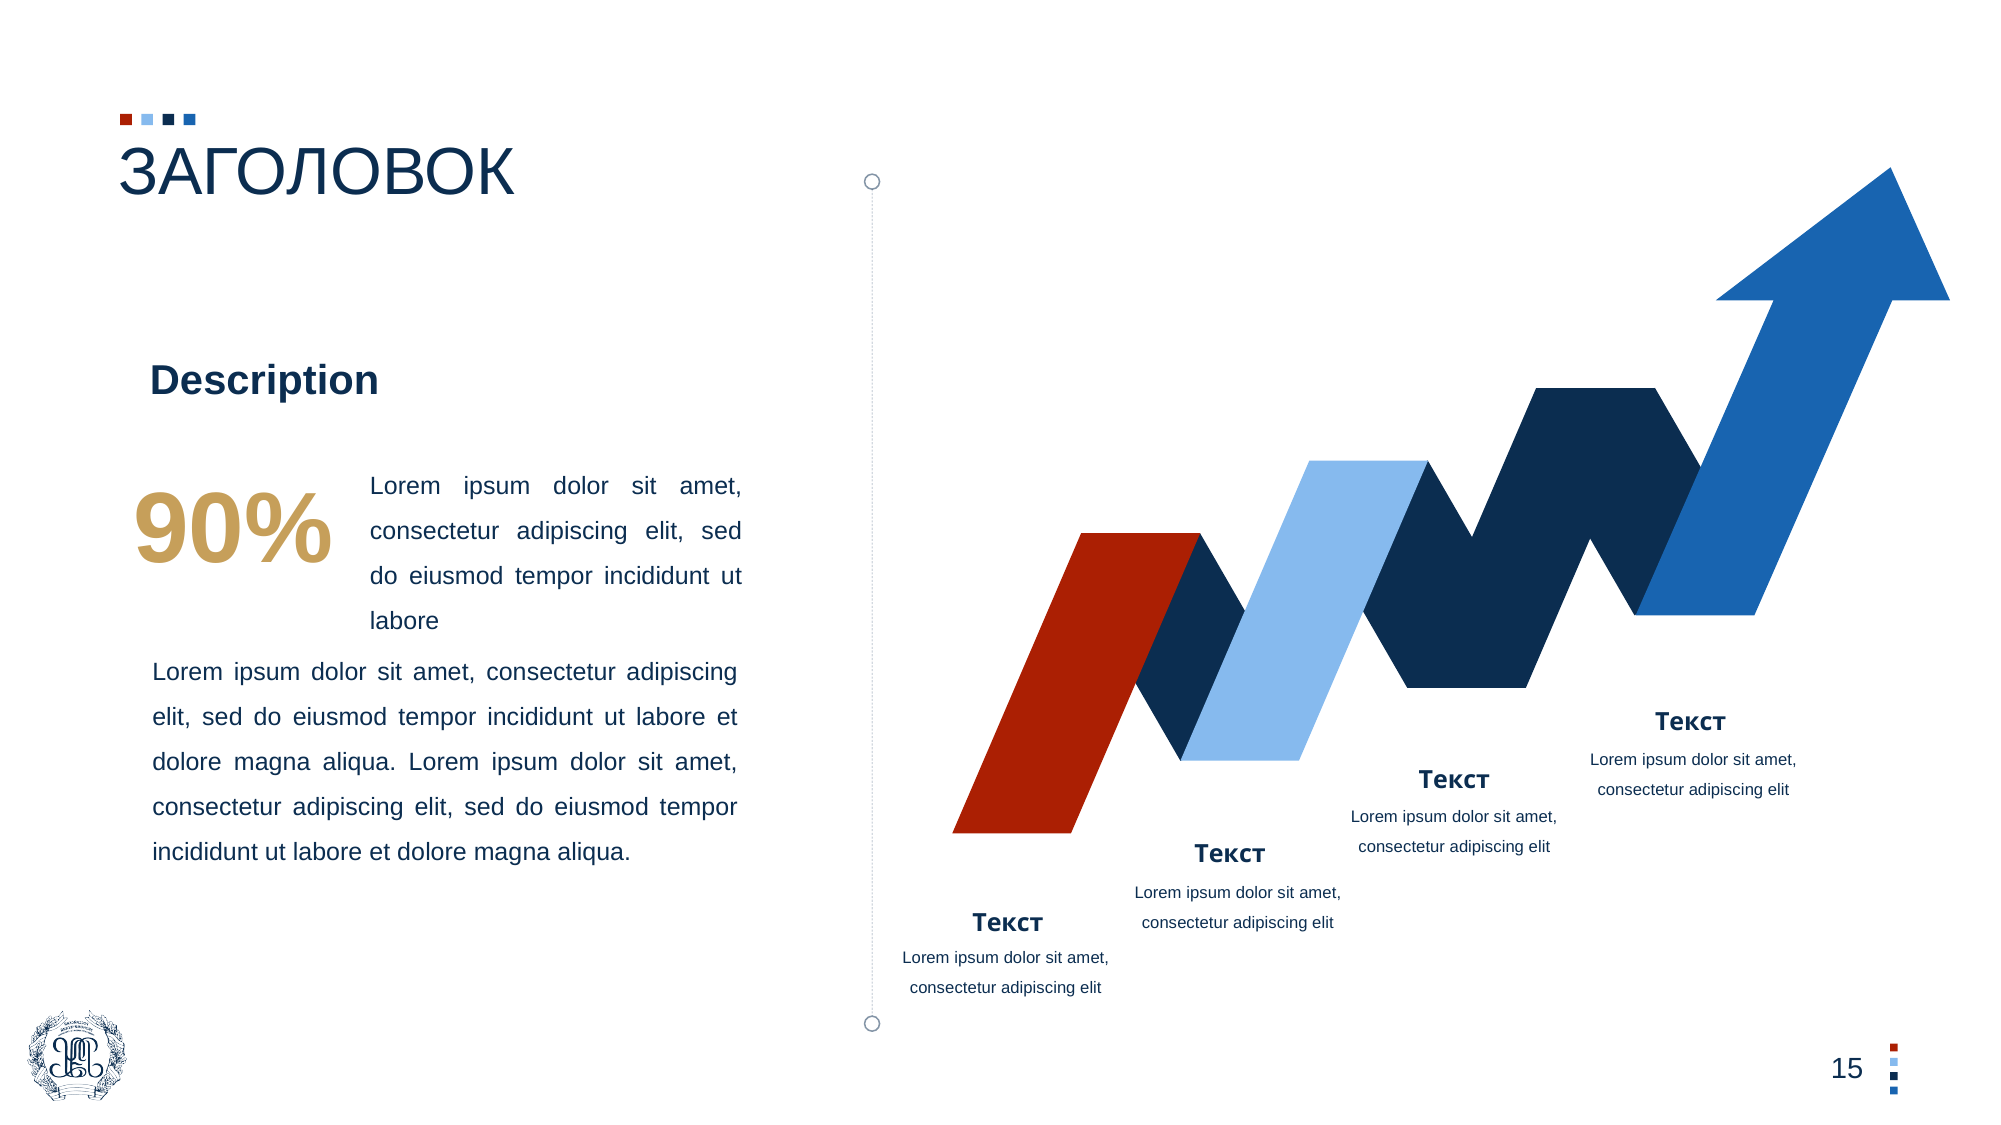

ЗАГОЛОВОК

Description

Lorem ipsum dolor sit amet, consectetur adipiscing elit, sed do eiusmod tempor incididunt ut labore
90%

Lorem ipsum dolor sit amet, consectetur adipiscing elit, sed do eiusmod tempor incididunt ut labore et dolore magna aliqua. Lorem ipsum dolor sit amet, consectetur adipiscing elit, sed do eiusmod tempor incididunt ut labore et dolore magna aliqua.
Текст
Lorem ipsum dolor sit amet, consectetur adipiscing elit
Текст
Lorem ipsum dolor sit amet, consectetur adipiscing elit
Текст
Lorem ipsum dolor sit amet, consectetur adipiscing elit
Текст
Lorem ipsum dolor sit amet, consectetur adipiscing elit